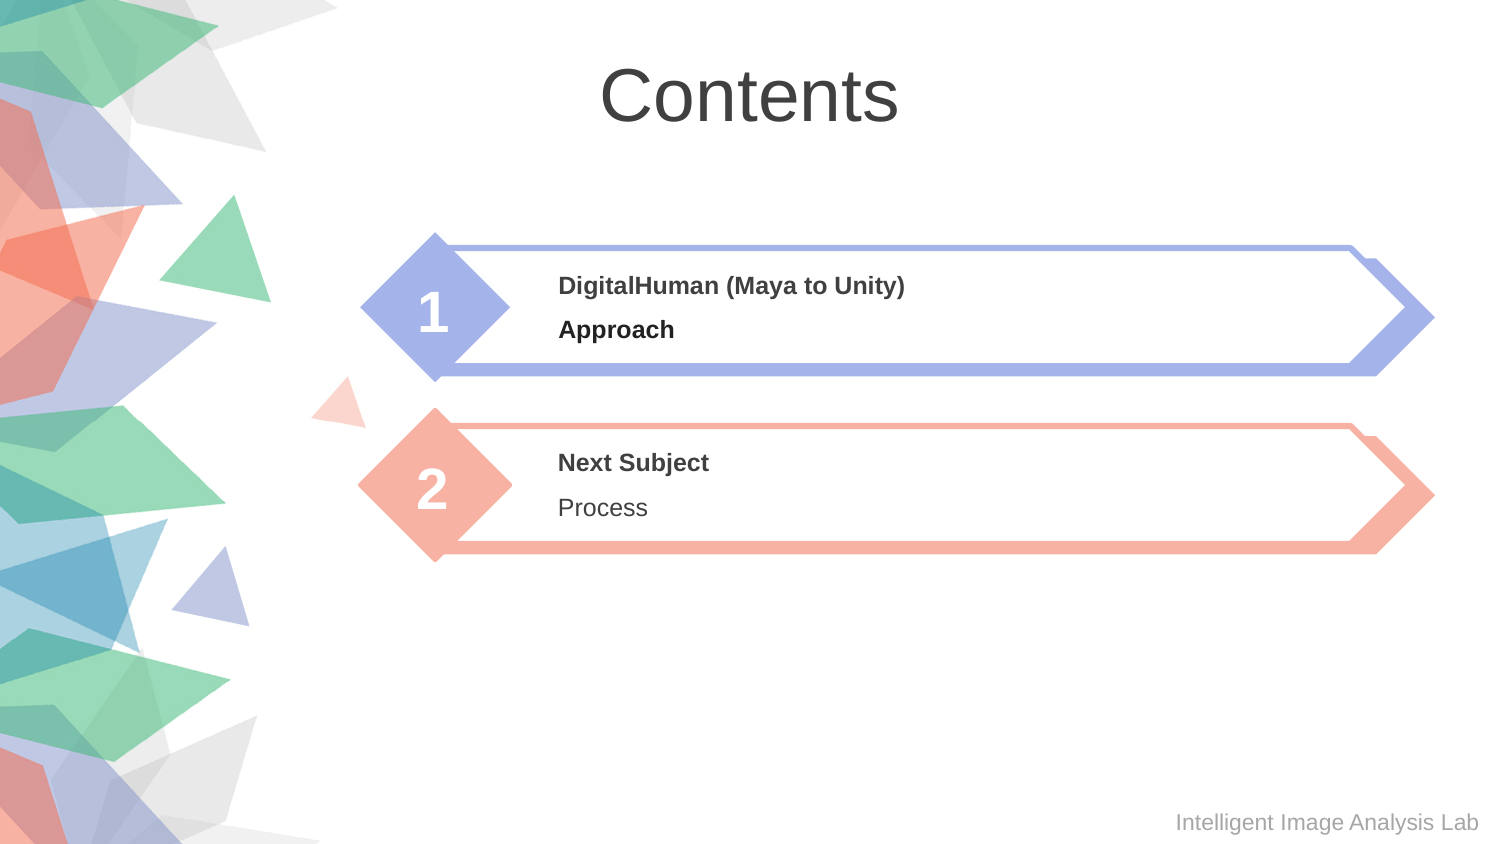

Contents

DigitalHuman (Maya to Unity)
Approach

1

Next Subject
Process
2
4